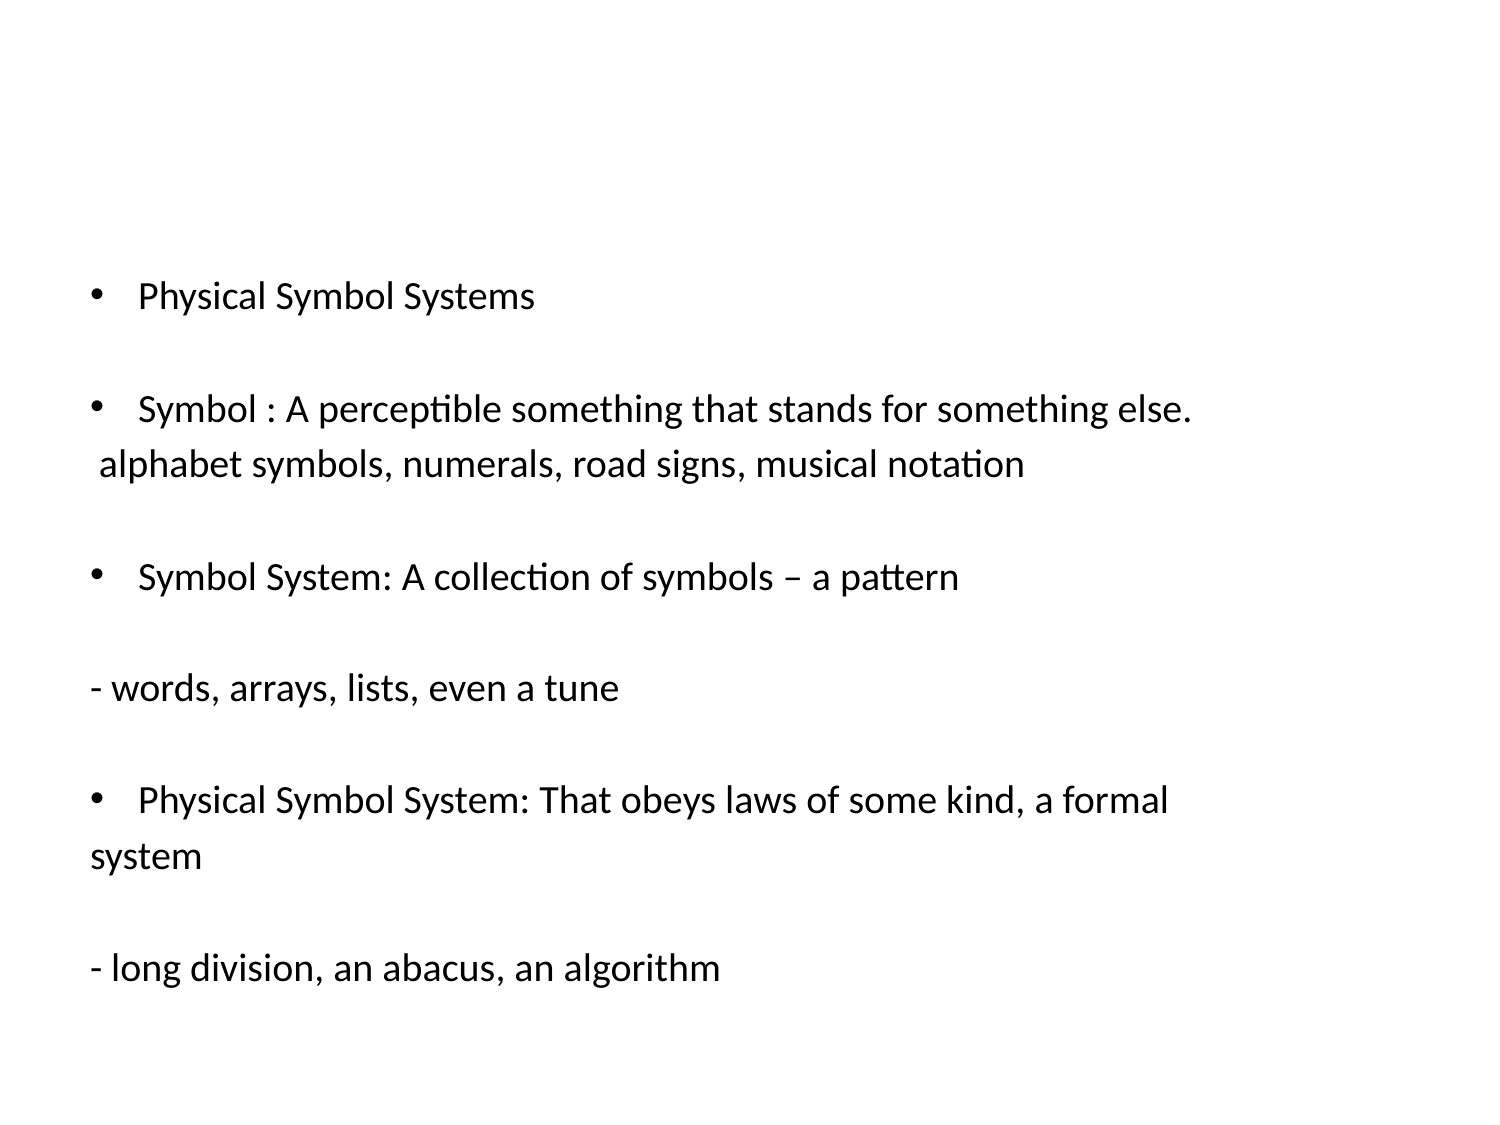

Physical Symbol Systems

Symbol : A perceptible something that stands for something else.
 alphabet symbols, numerals, road signs, musical notation

Symbol System: A collection of symbols – a pattern

- words, arrays, lists, even a tune

Physical Symbol System: That obeys laws of some kind, a formal
system

- long division, an abacus, an algorithm